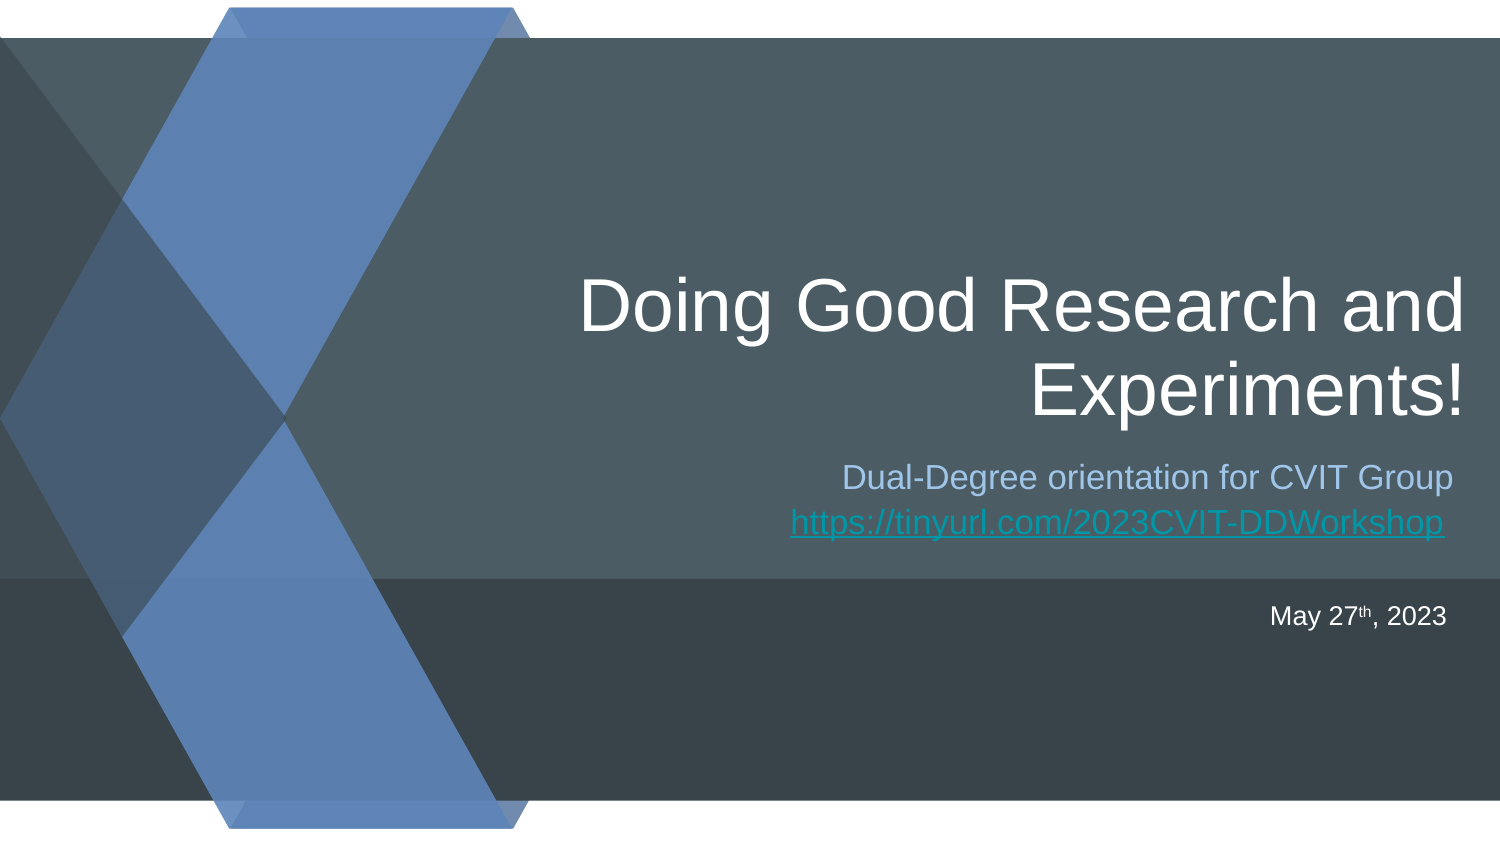

# Doing Good Research and Experiments!
Dual-Degree orientation for CVIT Group
https://tinyurl.com/2023CVIT-DDWorkshop
May 27th, 2023